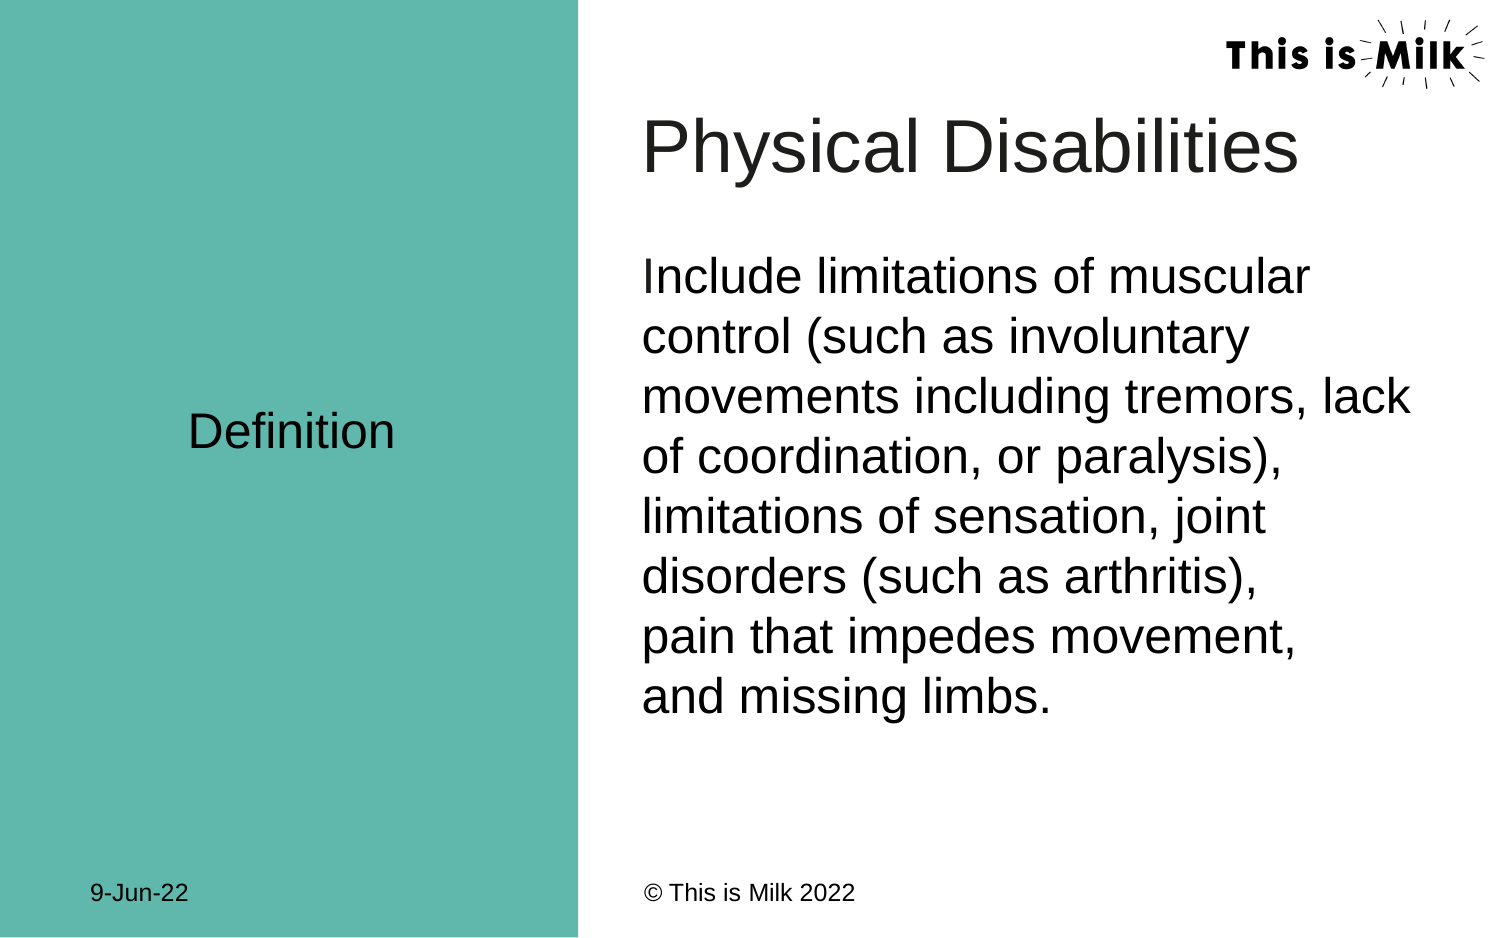

# Physical Disabilities
Include limitations of muscular control (such as involuntary movements including tremors, lack of coordination, or paralysis), limitations of sensation, joint disorders (such as arthritis),
pain that impedes movement,
and missing limbs.
Definition
9-Jun-22
© This is Milk 2022